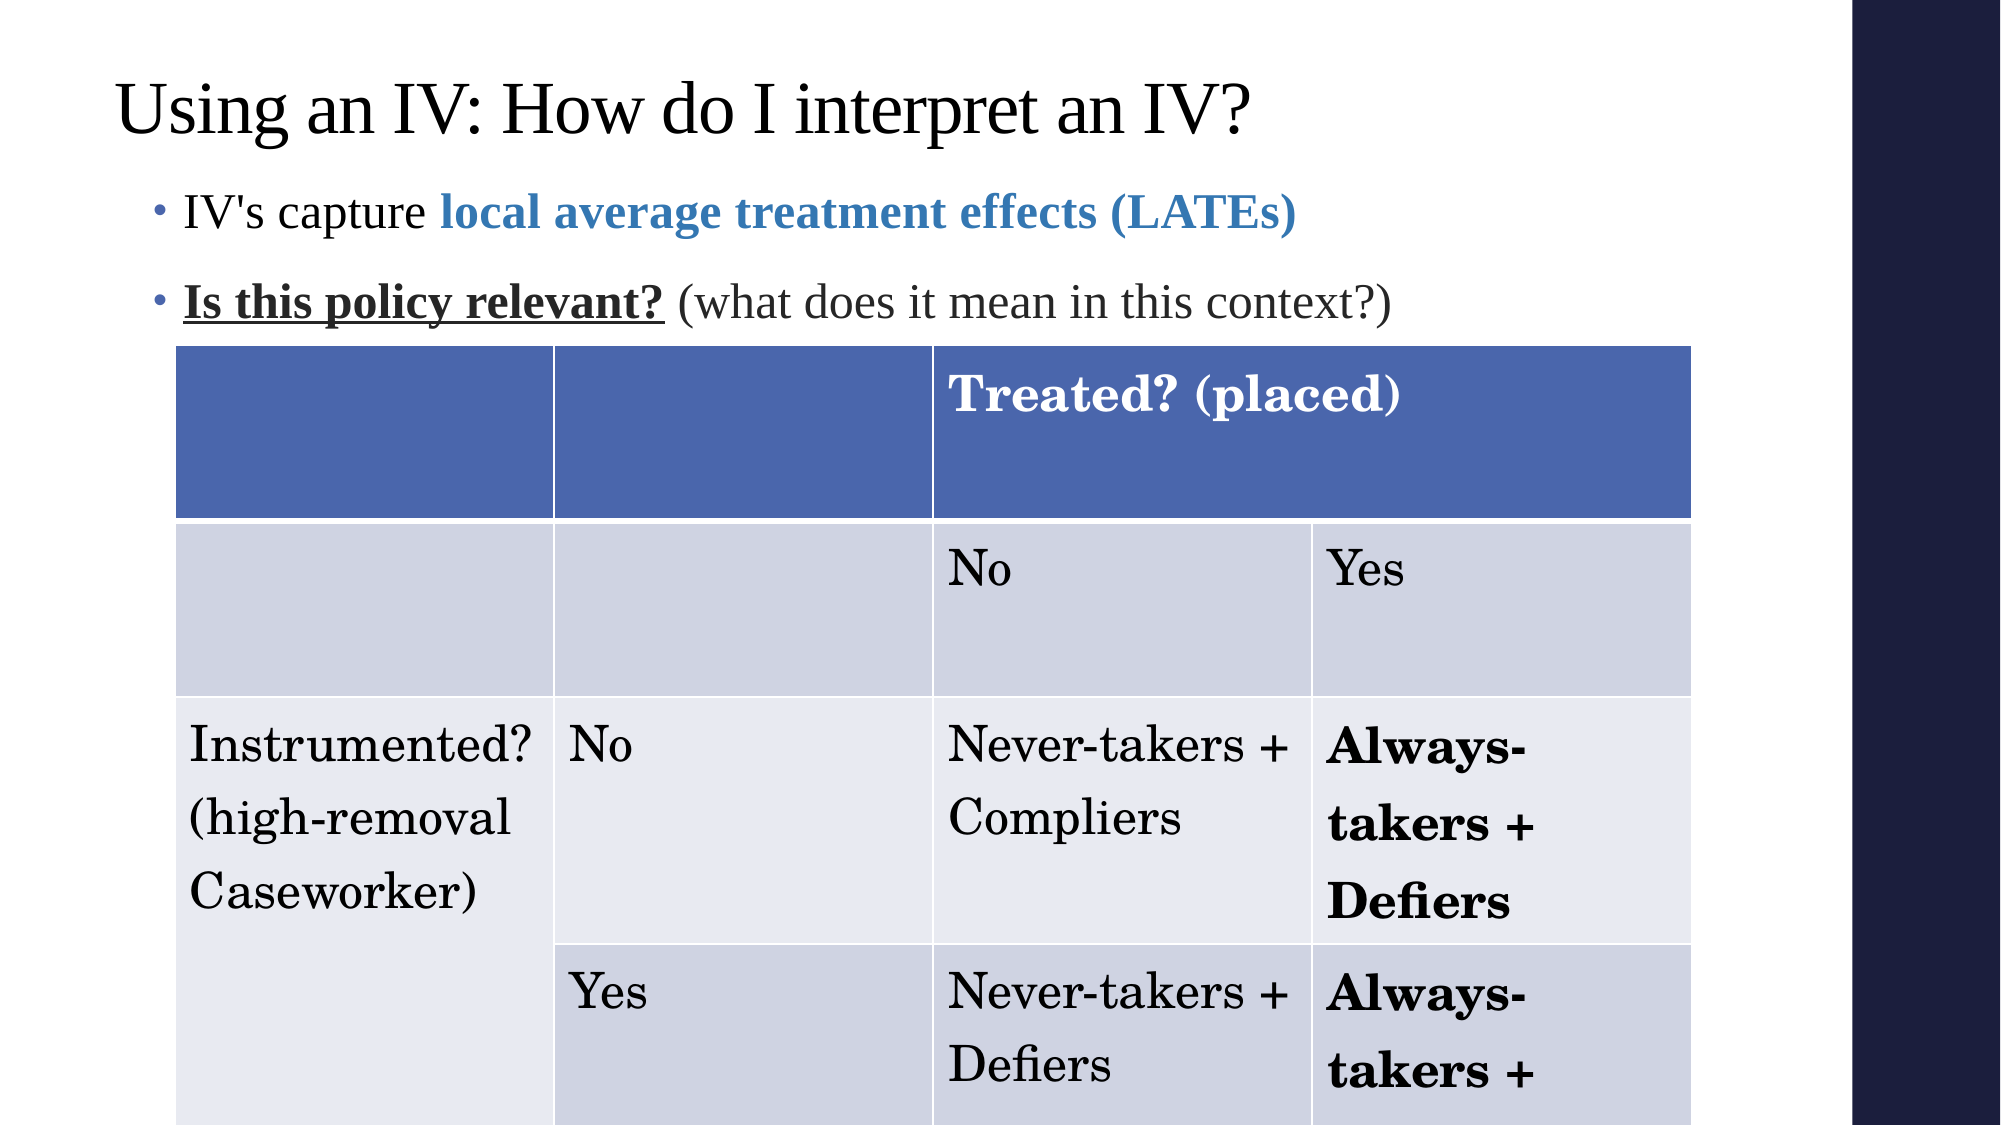

# Using an IV: How do I interpret an IV?
IV's capture local average treatment effects (LATEs)
Is this policy relevant? (what does it mean in this context?)

|  |  | Treated? (placed) |  |
| --- | --- | --- | --- |
|  |  | No | Yes |
| Instrumented? (high-removal Caseworker) | No | Never-takers + Compliers | Always-takers + Defiers |
|  | Yes | Never-takers + Defiers | Always-takers + Compliers |